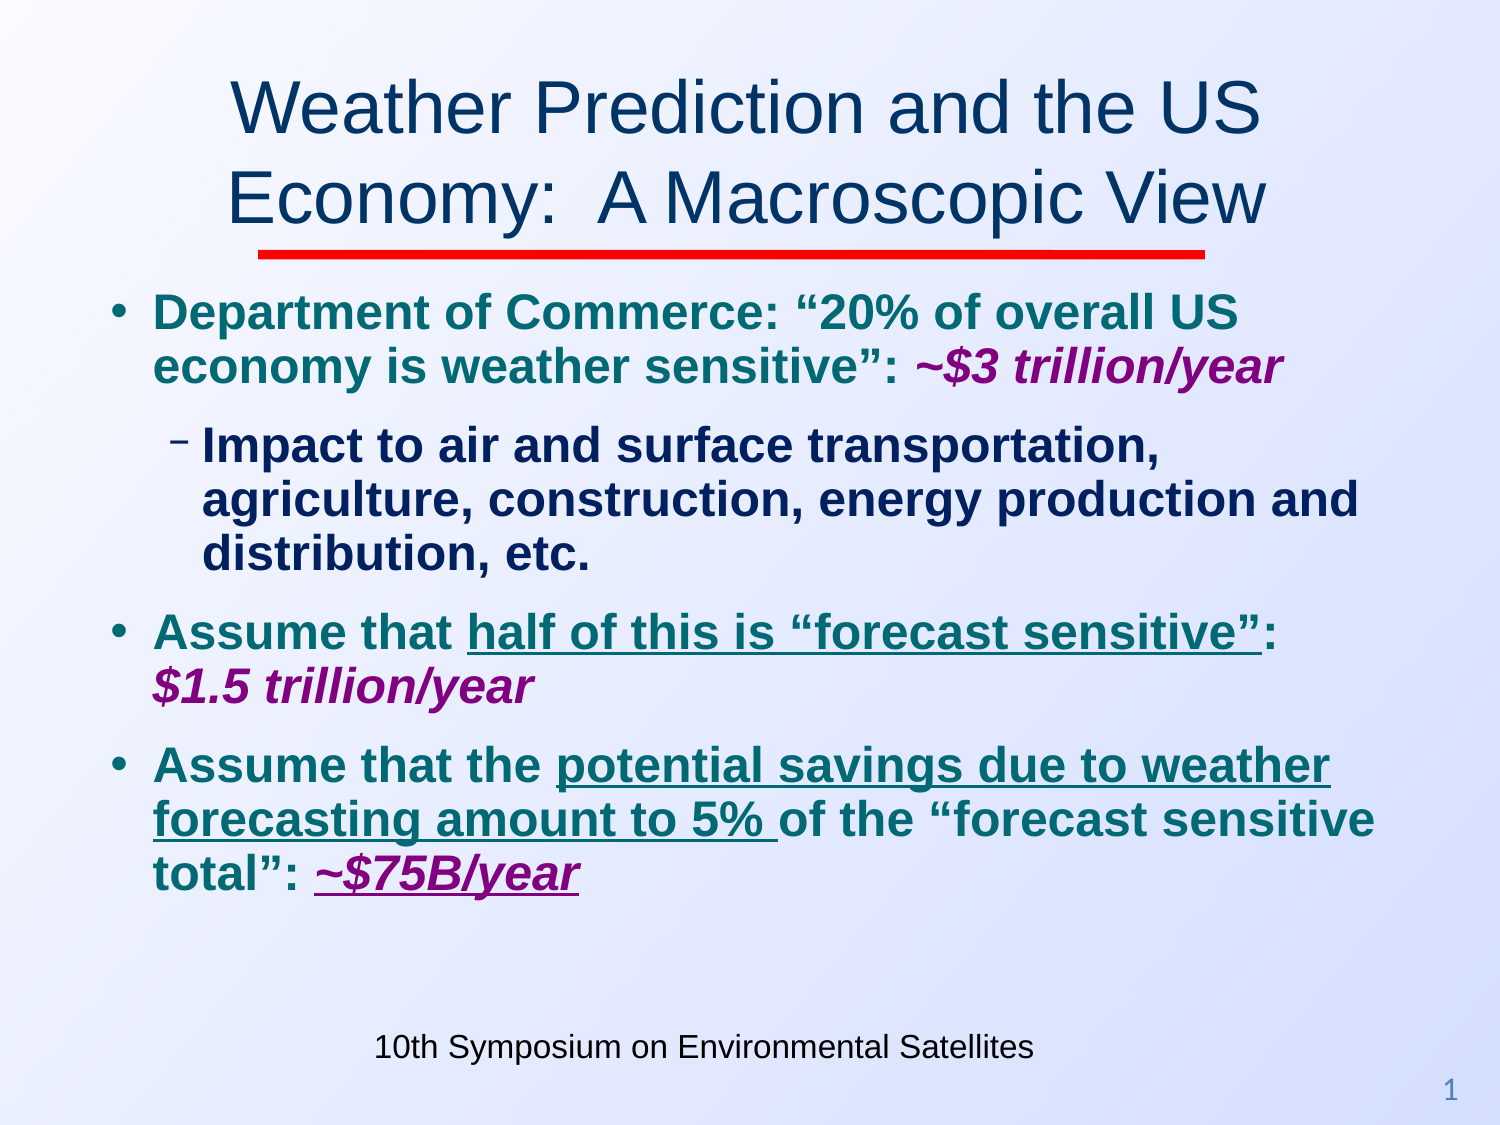

# Weather Prediction and the US Economy:  A Macroscopic View

Department of Commerce: “20% of overall US economy is weather sensitive”: ~$3 trillion/year
Impact to air and surface transportation, agriculture, construction, energy production and distribution, etc.
Assume that half of this is “forecast sensitive”: $1.5 trillion/year
Assume that the potential savings due to weather forecasting amount to 5% of the “forecast sensitive total”: ~$75B/year

10th Symposium on Environmental Satellites
1